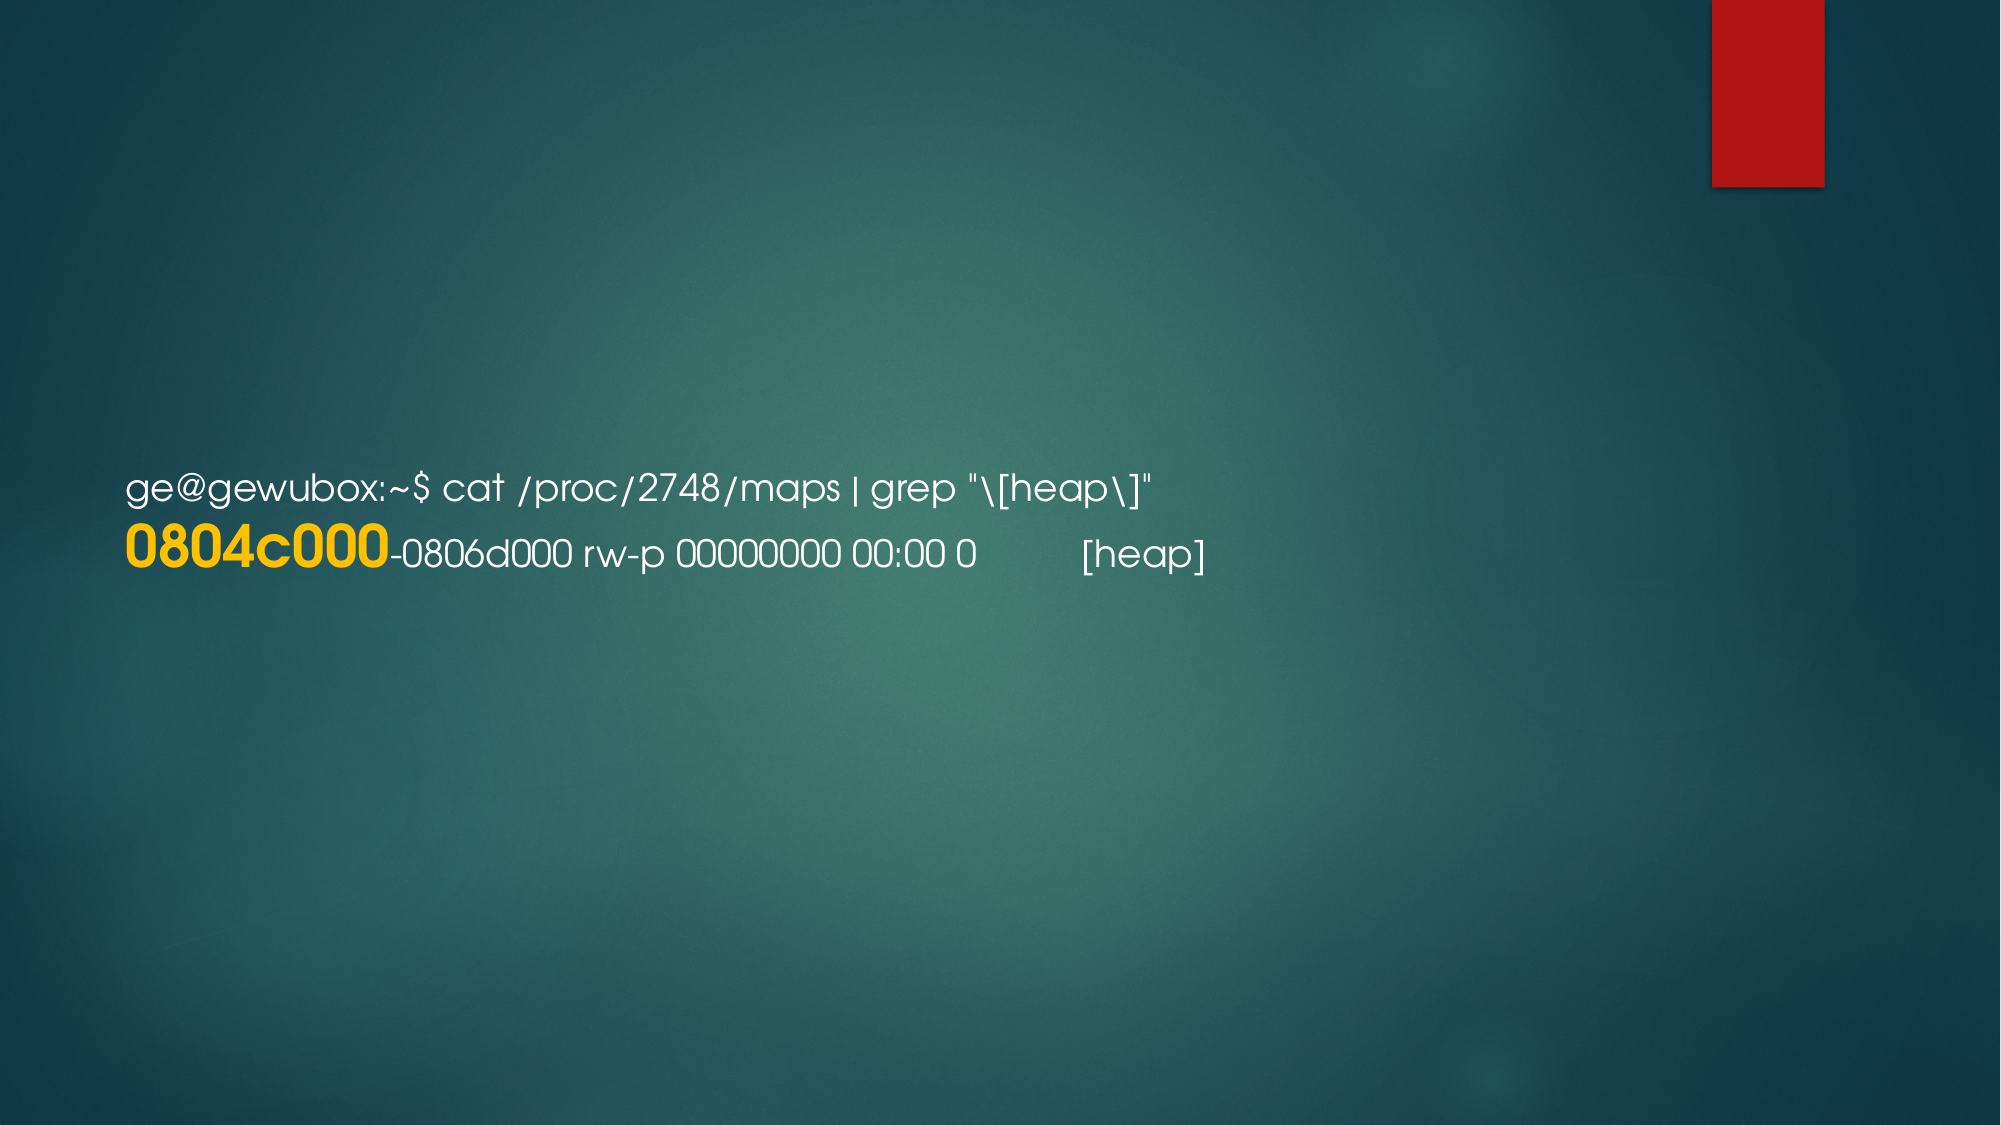

ge@gewubox:~$ cat /proc/2748/maps | grep "\[heap\]"
0804c000-0806d000 rw-p 00000000 00:00 0          [heap]